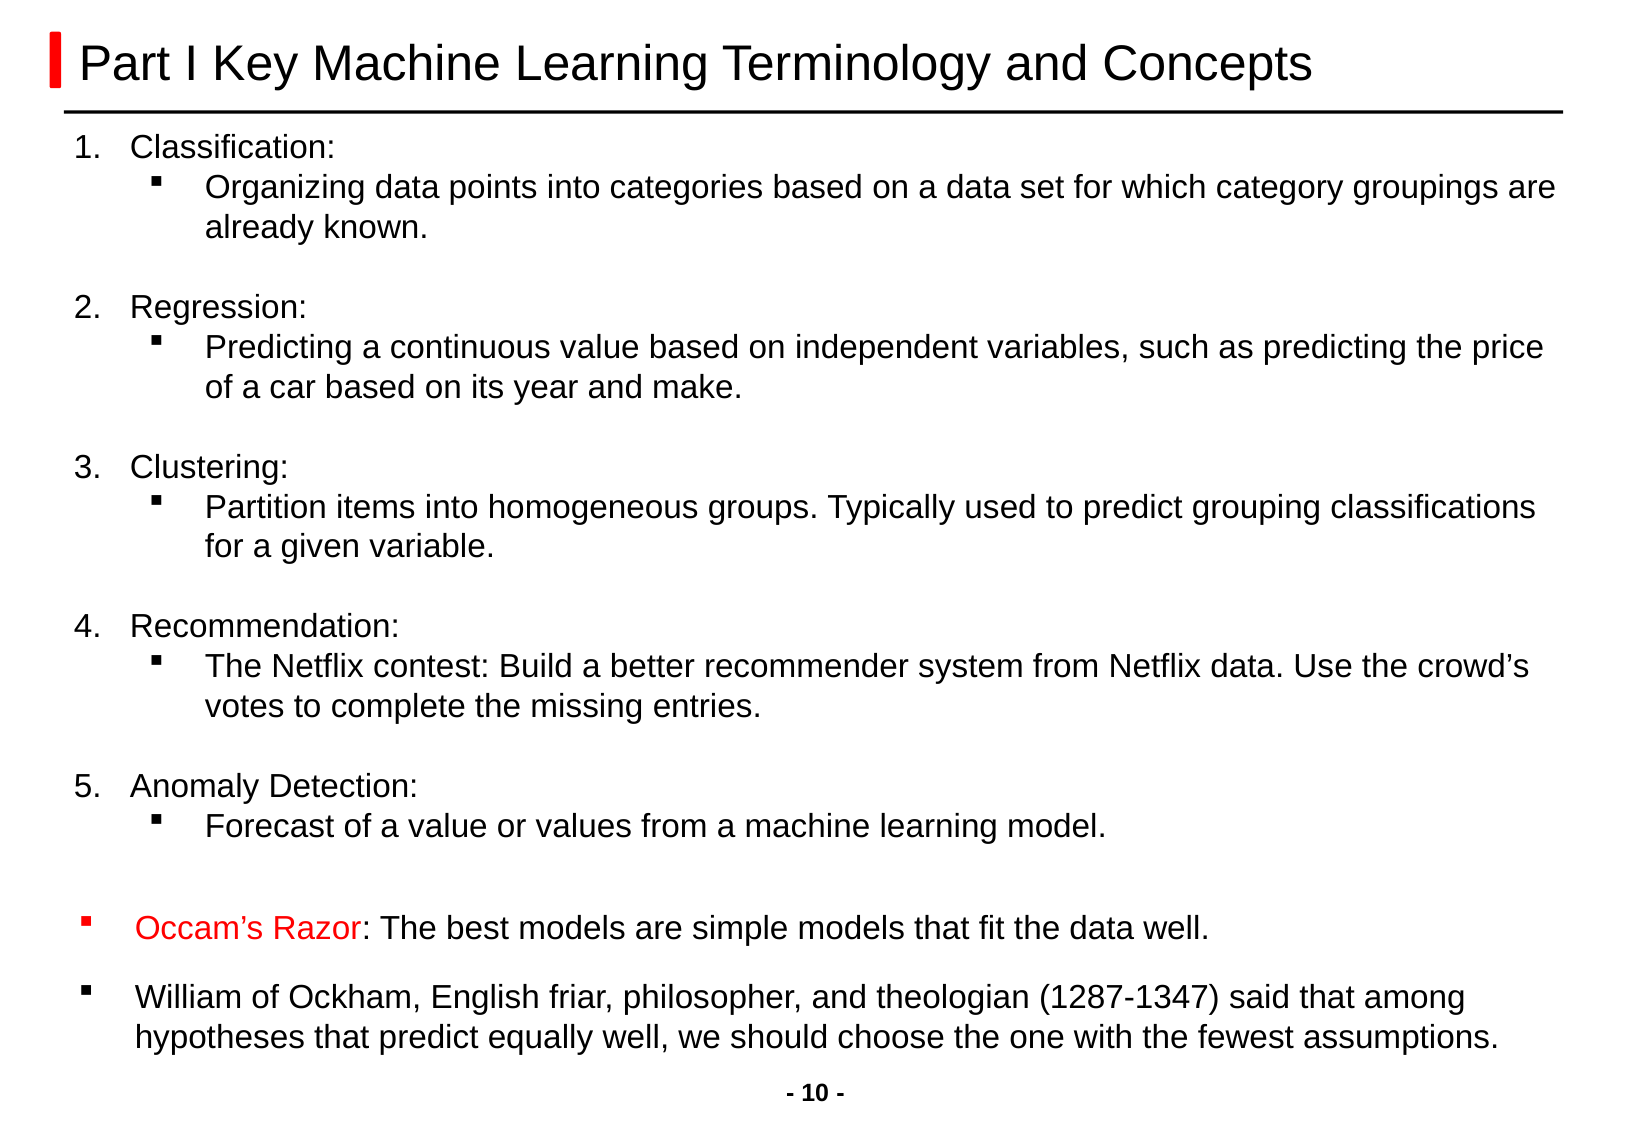

# Part I Key Machine Learning Terminology and Concepts
Classification:
Organizing data points into categories based on a data set for which category groupings are already known.

Regression:
Predicting a continuous value based on independent variables, such as predicting the price of a car based on its year and make.

Clustering:
Partition items into homogeneous groups. Typically used to predict grouping classifications for a given variable.

Recommendation:
The Netflix contest: Build a better recommender system from Netflix data. Use the crowd’s votes to complete the missing entries.

Anomaly Detection:
Forecast of a value or values from a machine learning model.

Occam’s Razor: The best models are simple models that fit the data well.
William of Ockham, English friar, philosopher, and theologian (1287-1347) said that among hypotheses that predict equally well, we should choose the one with the fewest assumptions.
- 10 -